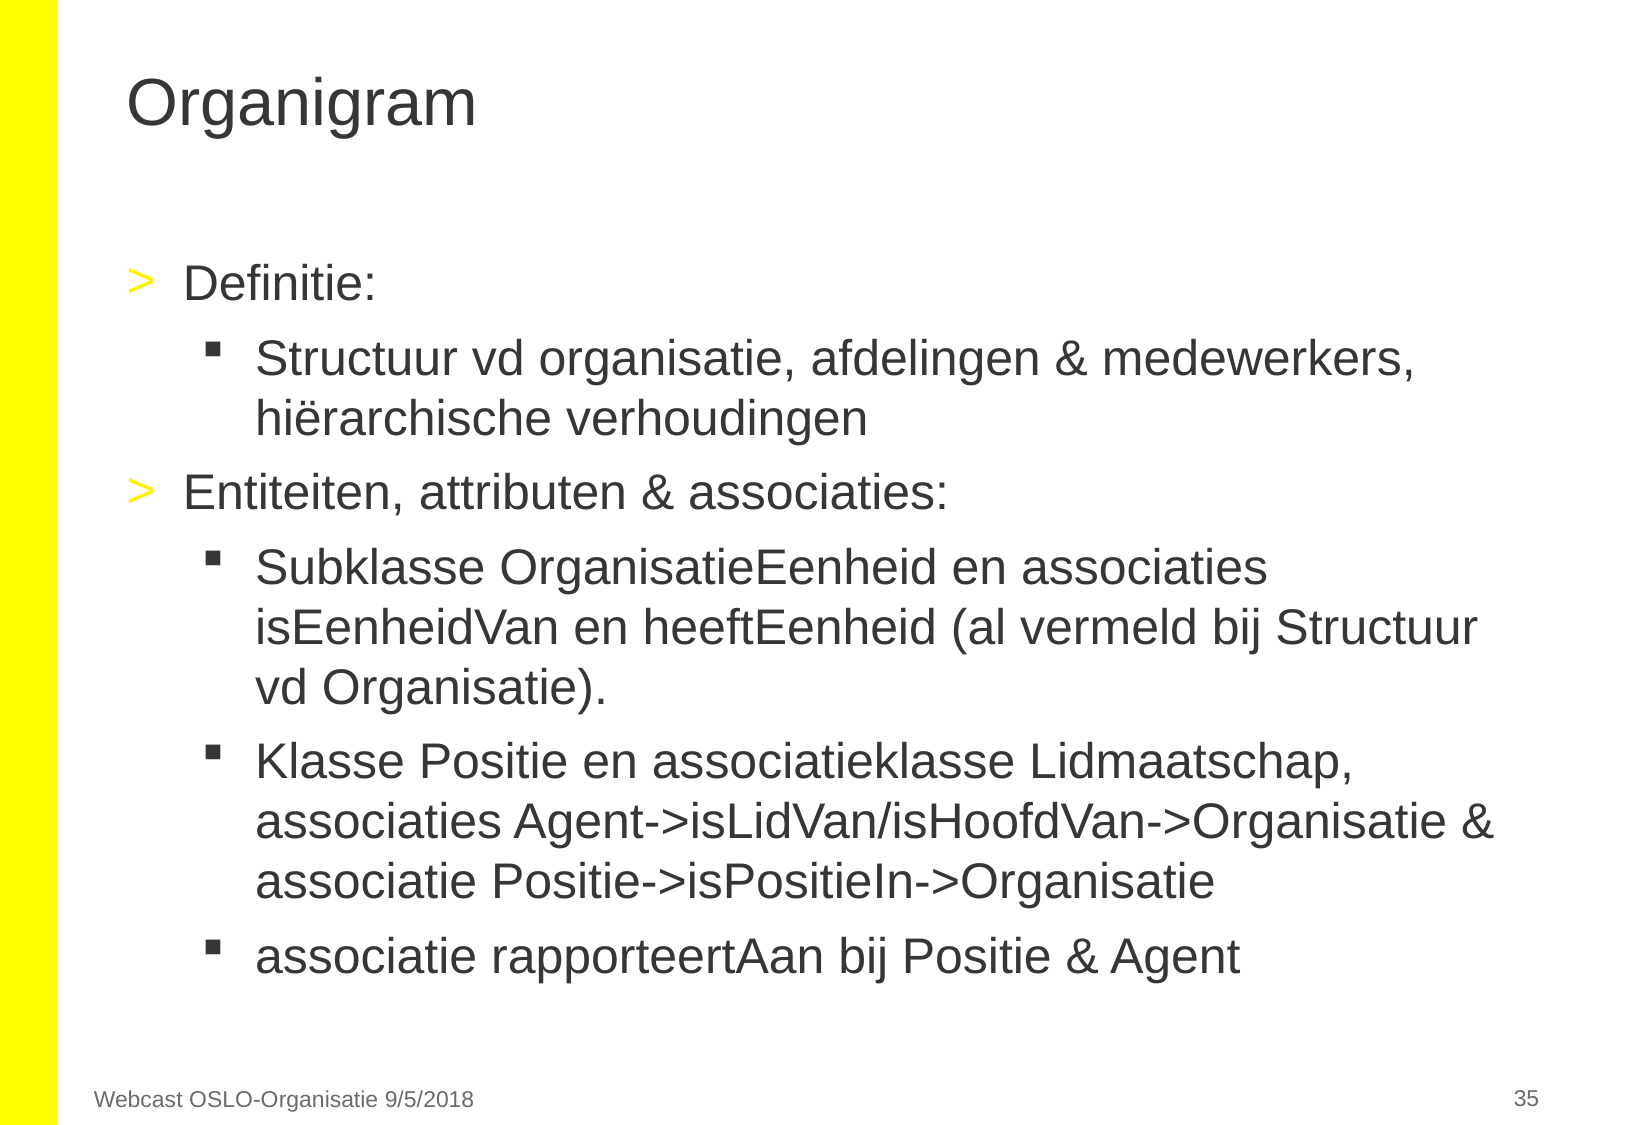

# Organigram
Definitie:
Structuur vd organisatie, afdelingen & medewerkers, hiërarchische verhoudingen
Entiteiten, attributen & associaties:
Subklasse OrganisatieEenheid en associaties isEenheidVan en heeftEenheid (al vermeld bij Structuur vd Organisatie).
Klasse Positie en associatieklasse Lidmaatschap, associaties Agent->isLidVan/isHoofdVan->Organisatie & associatie Positie->isPositieIn->Organisatie
associatie rapporteertAan bij Positie & Agent
35
Webcast OSLO-Organisatie 9/5/2018